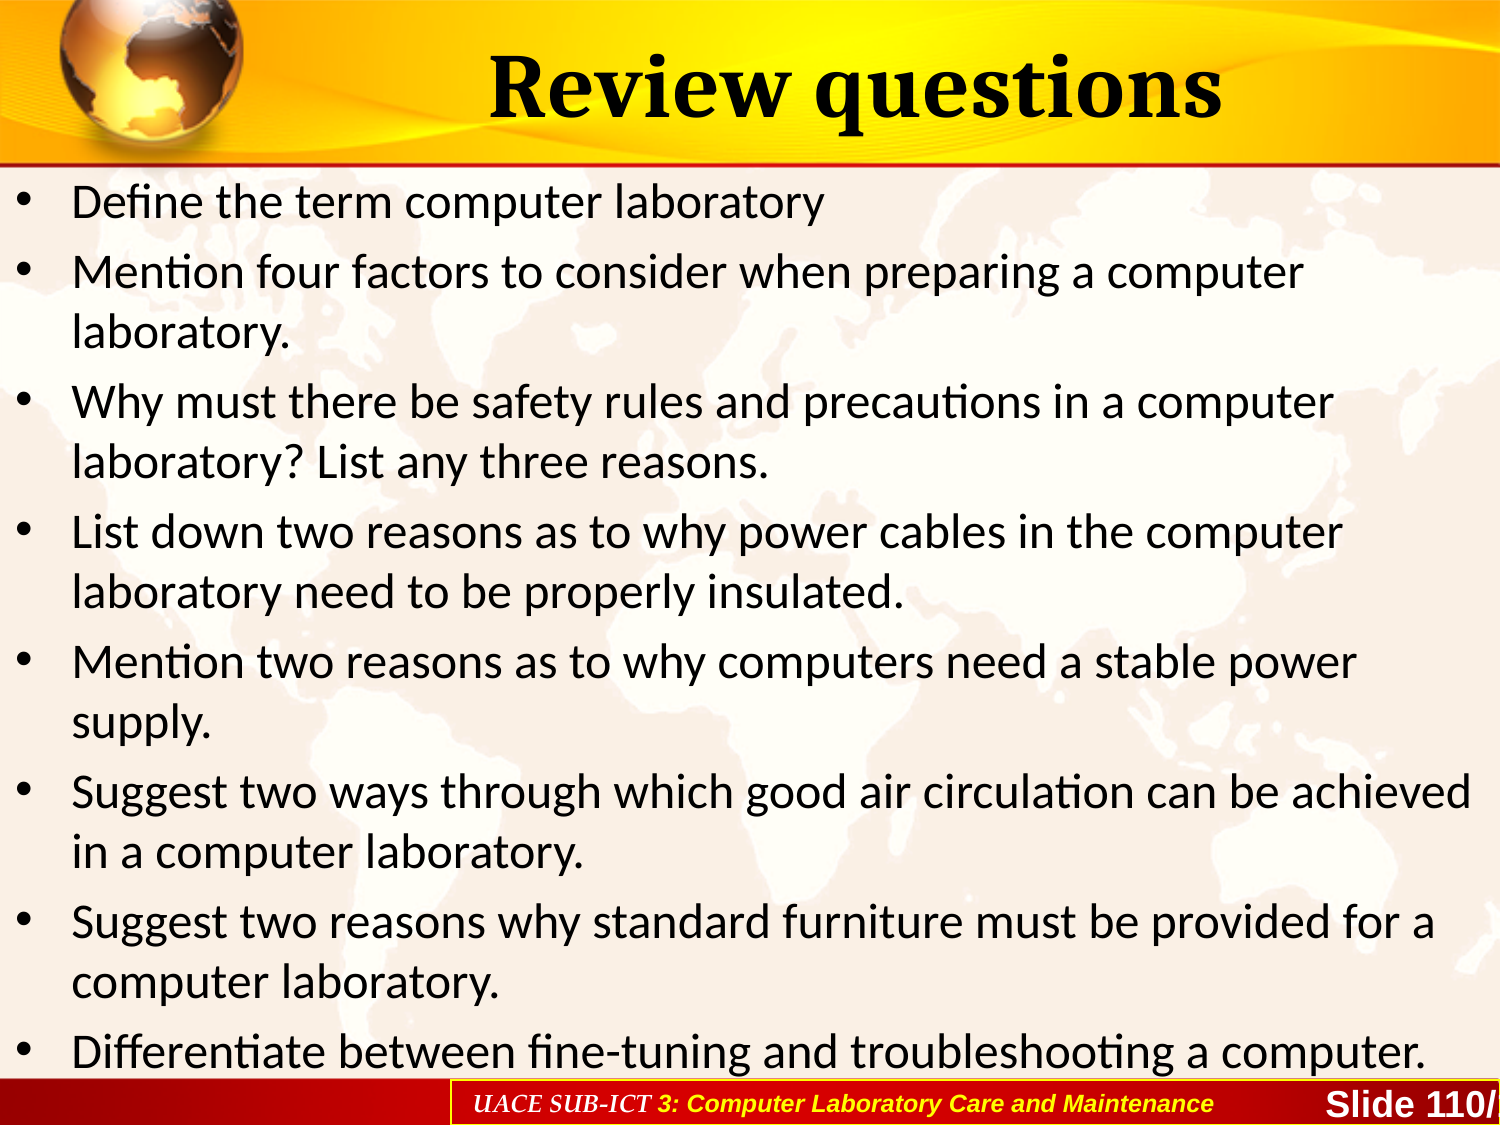

# Review questions
Define the term computer laboratory
Mention four factors to consider when preparing a computer laboratory.
Why must there be safety rules and precautions in a computer laboratory? List any three reasons.
List down two reasons as to why power cables in the computer laboratory need to be properly insulated.
Mention two reasons as to why computers need a stable power supply.
Suggest two ways through which good air circulation can be achieved in a computer laboratory.
Suggest two reasons why standard furniture must be provided for a computer laboratory.
Differentiate between fine-tuning and troubleshooting a computer.